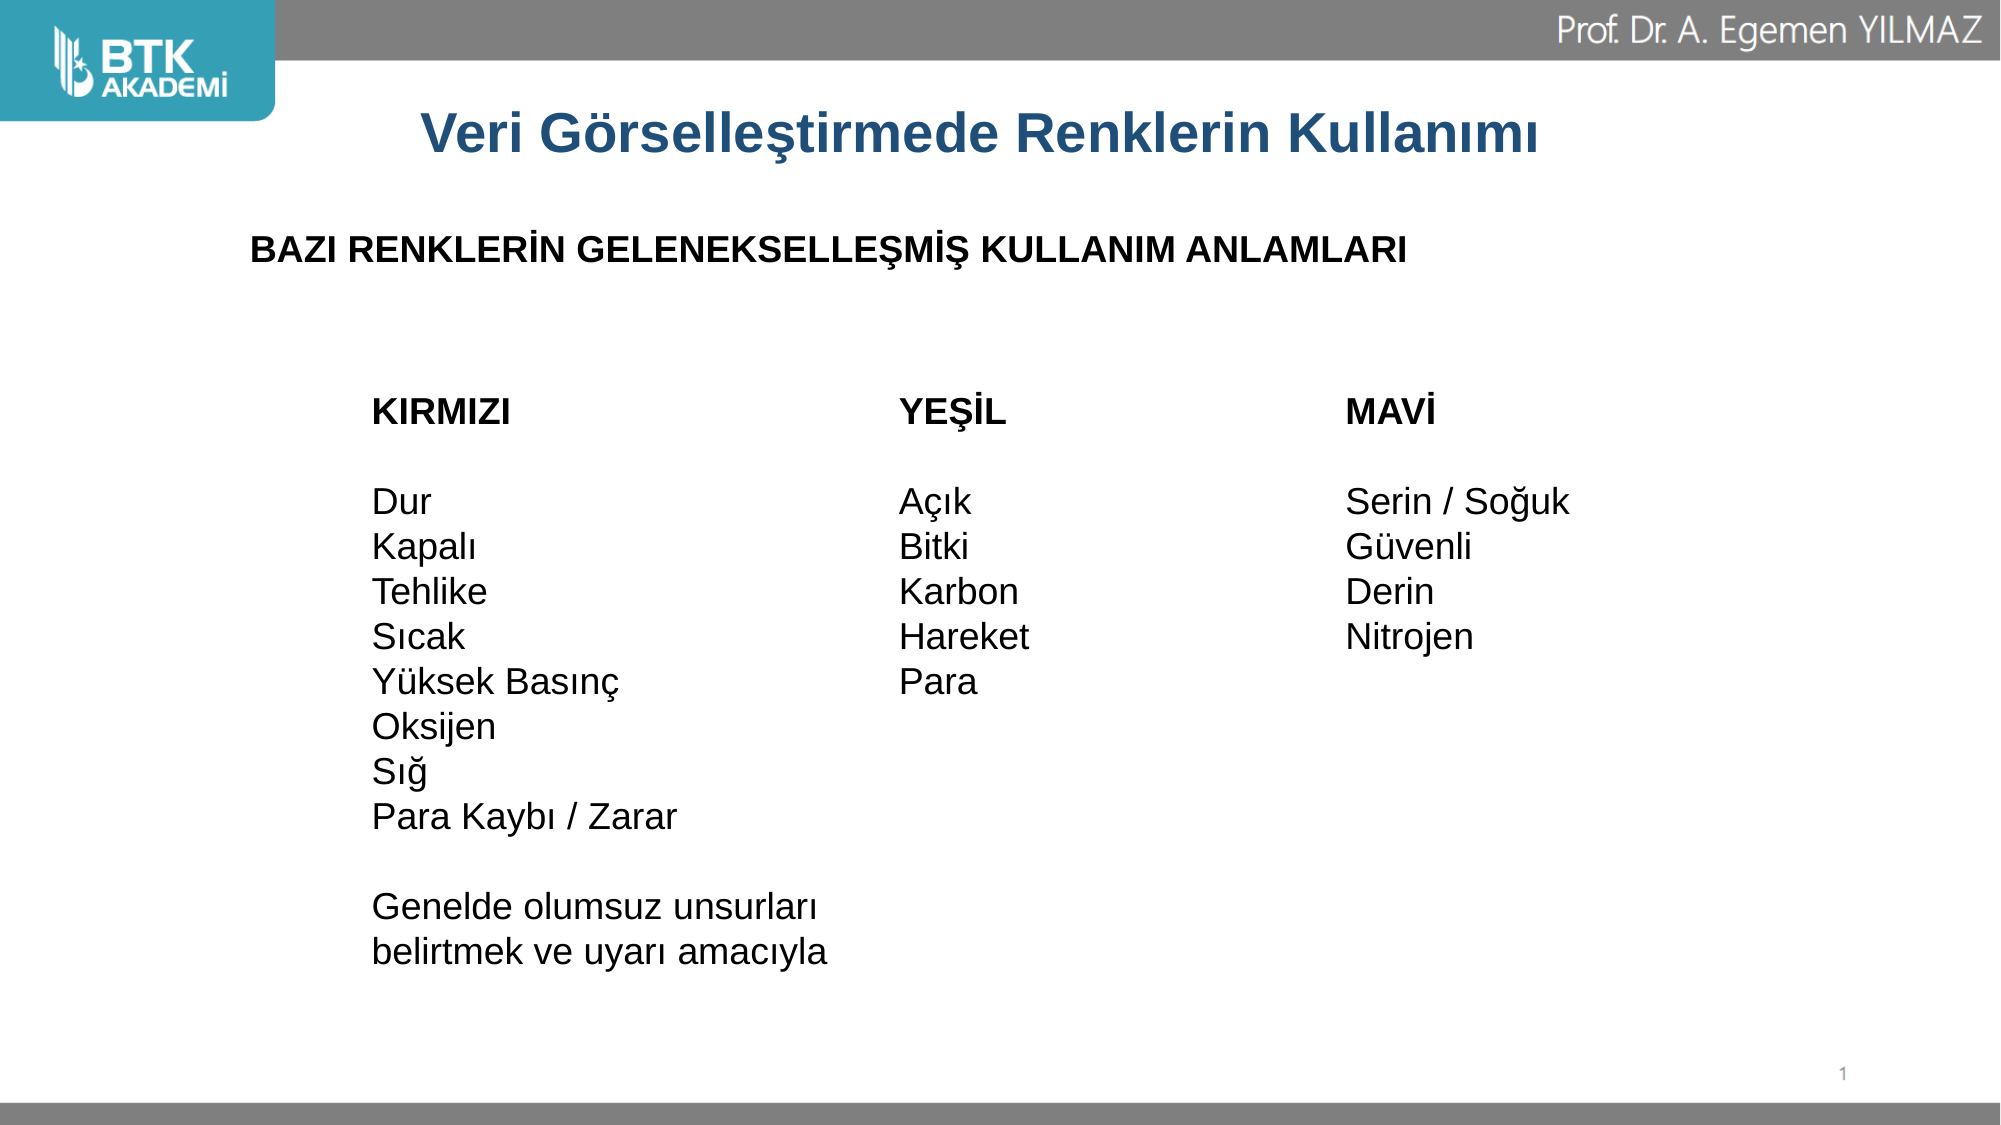

# Veri Görselleştirmede Renklerin Kullanımı
BAZI RENKLERİN GELENEKSELLEŞMİŞ KULLANIM ANLAMLARI
MAVİ

Serin / Soğuk
Güvenli
Derin
Nitrojen
KIRMIZI

Dur
Kapalı
Tehlike
Sıcak
Yüksek Basınç
Oksijen
Sığ
Para Kaybı / Zarar

Genelde olumsuz unsurları belirtmek ve uyarı amacıyla
YEŞİL

Açık
Bitki
Karbon
Hareket
Para
30